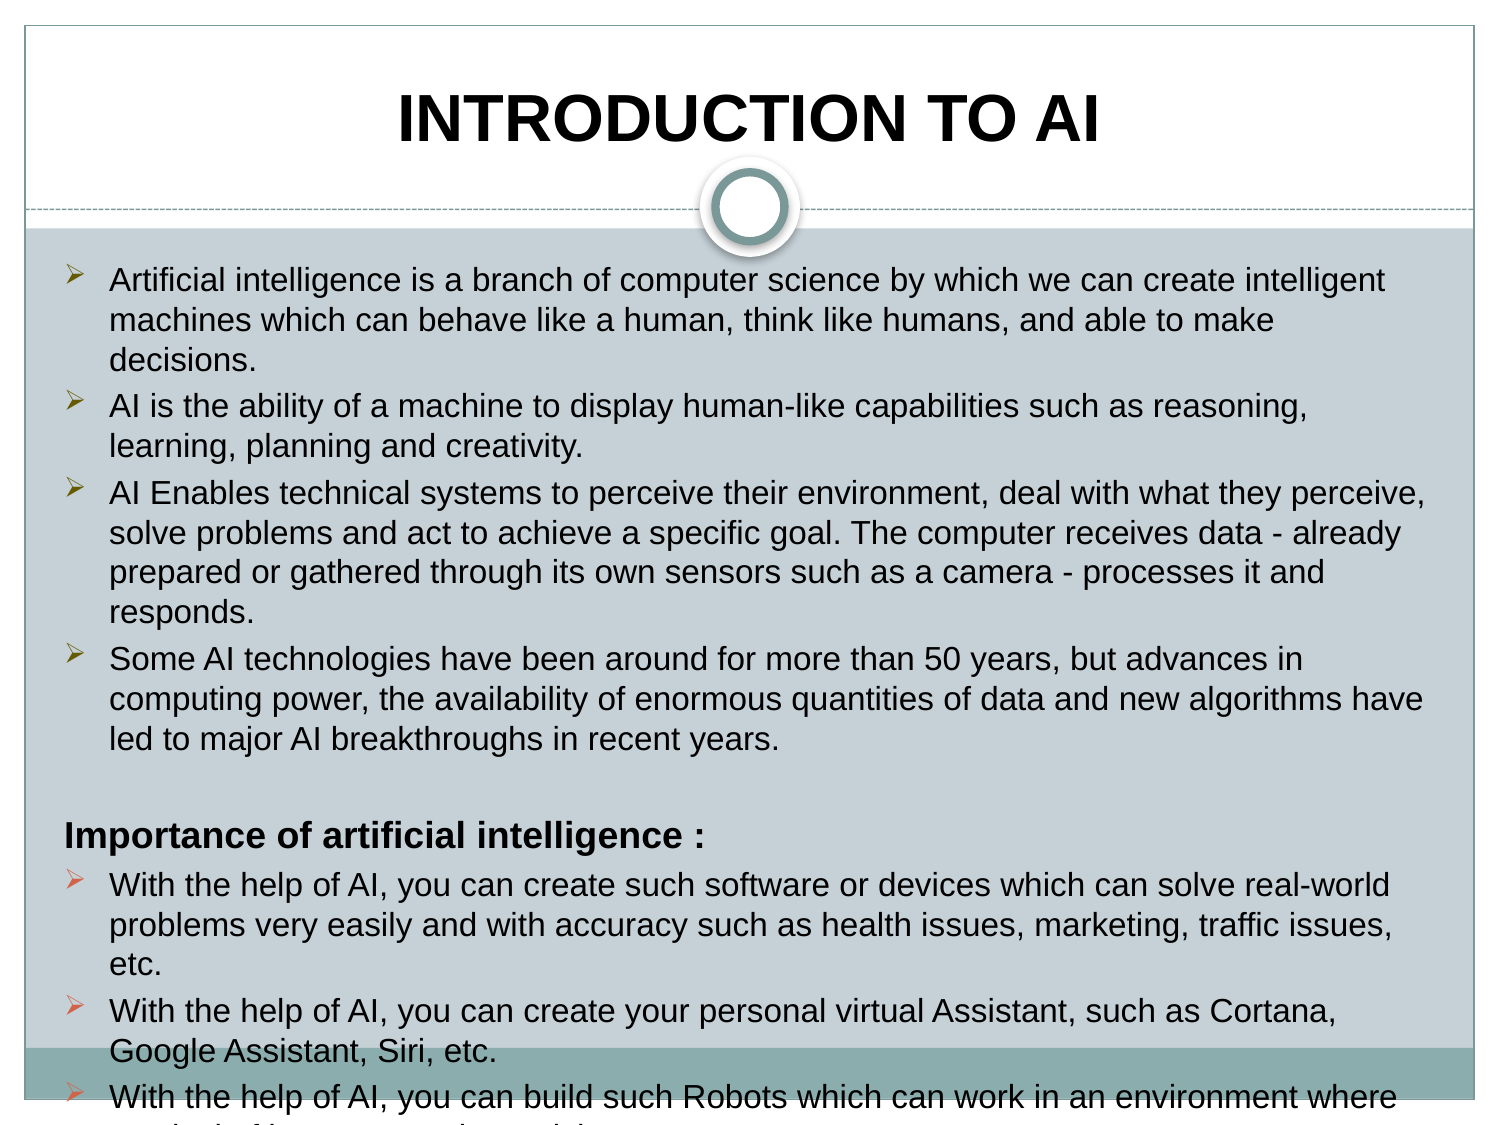

# INTRODUCTION TO AI
Artificial intelligence is a branch of computer science by which we can create intelligent machines which can behave like a human, think like humans, and able to make decisions.
AI is the ability of a machine to display human-like capabilities such as reasoning, learning, planning and creativity.
AI Enables technical systems to perceive their environment, deal with what they perceive, solve problems and act to achieve a specific goal. The computer receives data - already prepared or gathered through its own sensors such as a camera - processes it and responds.
Some AI technologies have been around for more than 50 years, but advances in computing power, the availability of enormous quantities of data and new algorithms have led to major AI breakthroughs in recent years.

Importance of artificial intelligence :
With the help of AI, you can create such software or devices which can solve real-world problems very easily and with accuracy such as health issues, marketing, traffic issues, etc.
With the help of AI, you can create your personal virtual Assistant, such as Cortana, Google Assistant, Siri, etc.
With the help of AI, you can build such Robots which can work in an environment where survival of humans can be at risk.